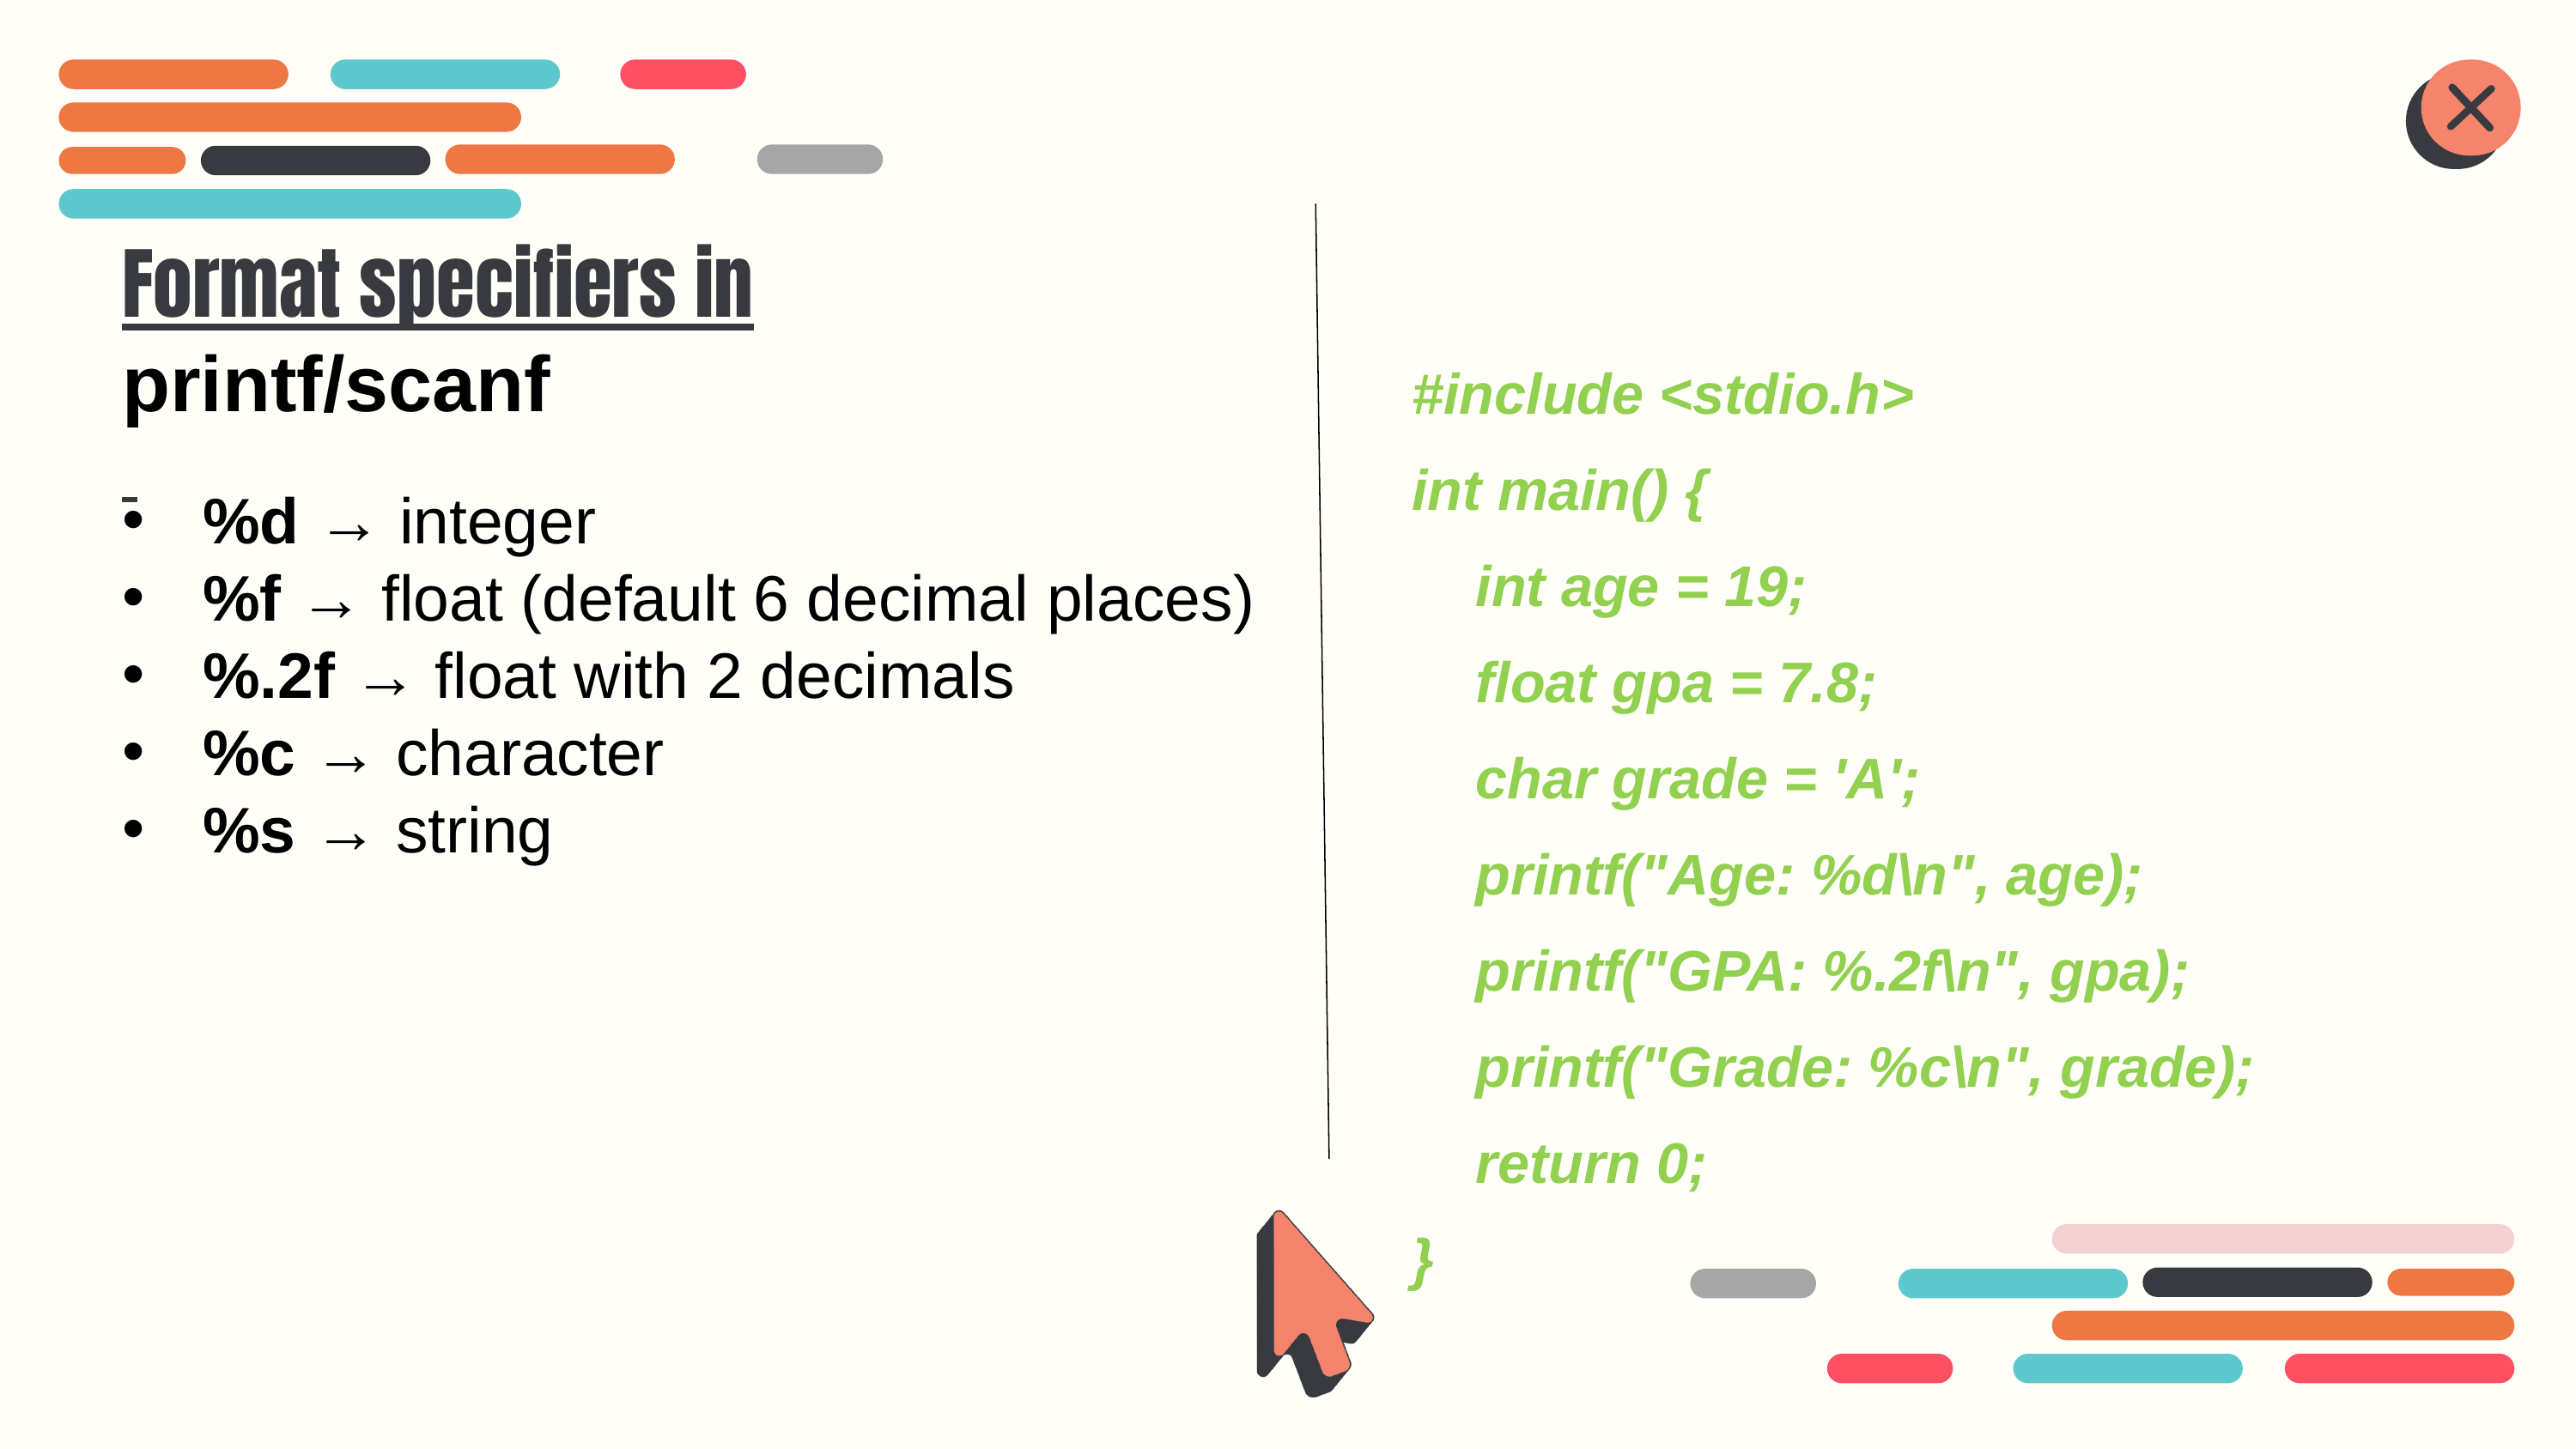

Format specifiers in
printf/scanf

#include <stdio.h>
int main() {
    int age = 19;
    float gpa = 7.8;
    char grade = 'A';
    printf("Age: %d\n", age);
    printf("GPA: %.2f\n", gpa);
    printf("Grade: %c\n", grade);
    return 0;
}
%d → integer
%f → float (default 6 decimal places)
%.2f → float with 2 decimals
%c → character
%s → string